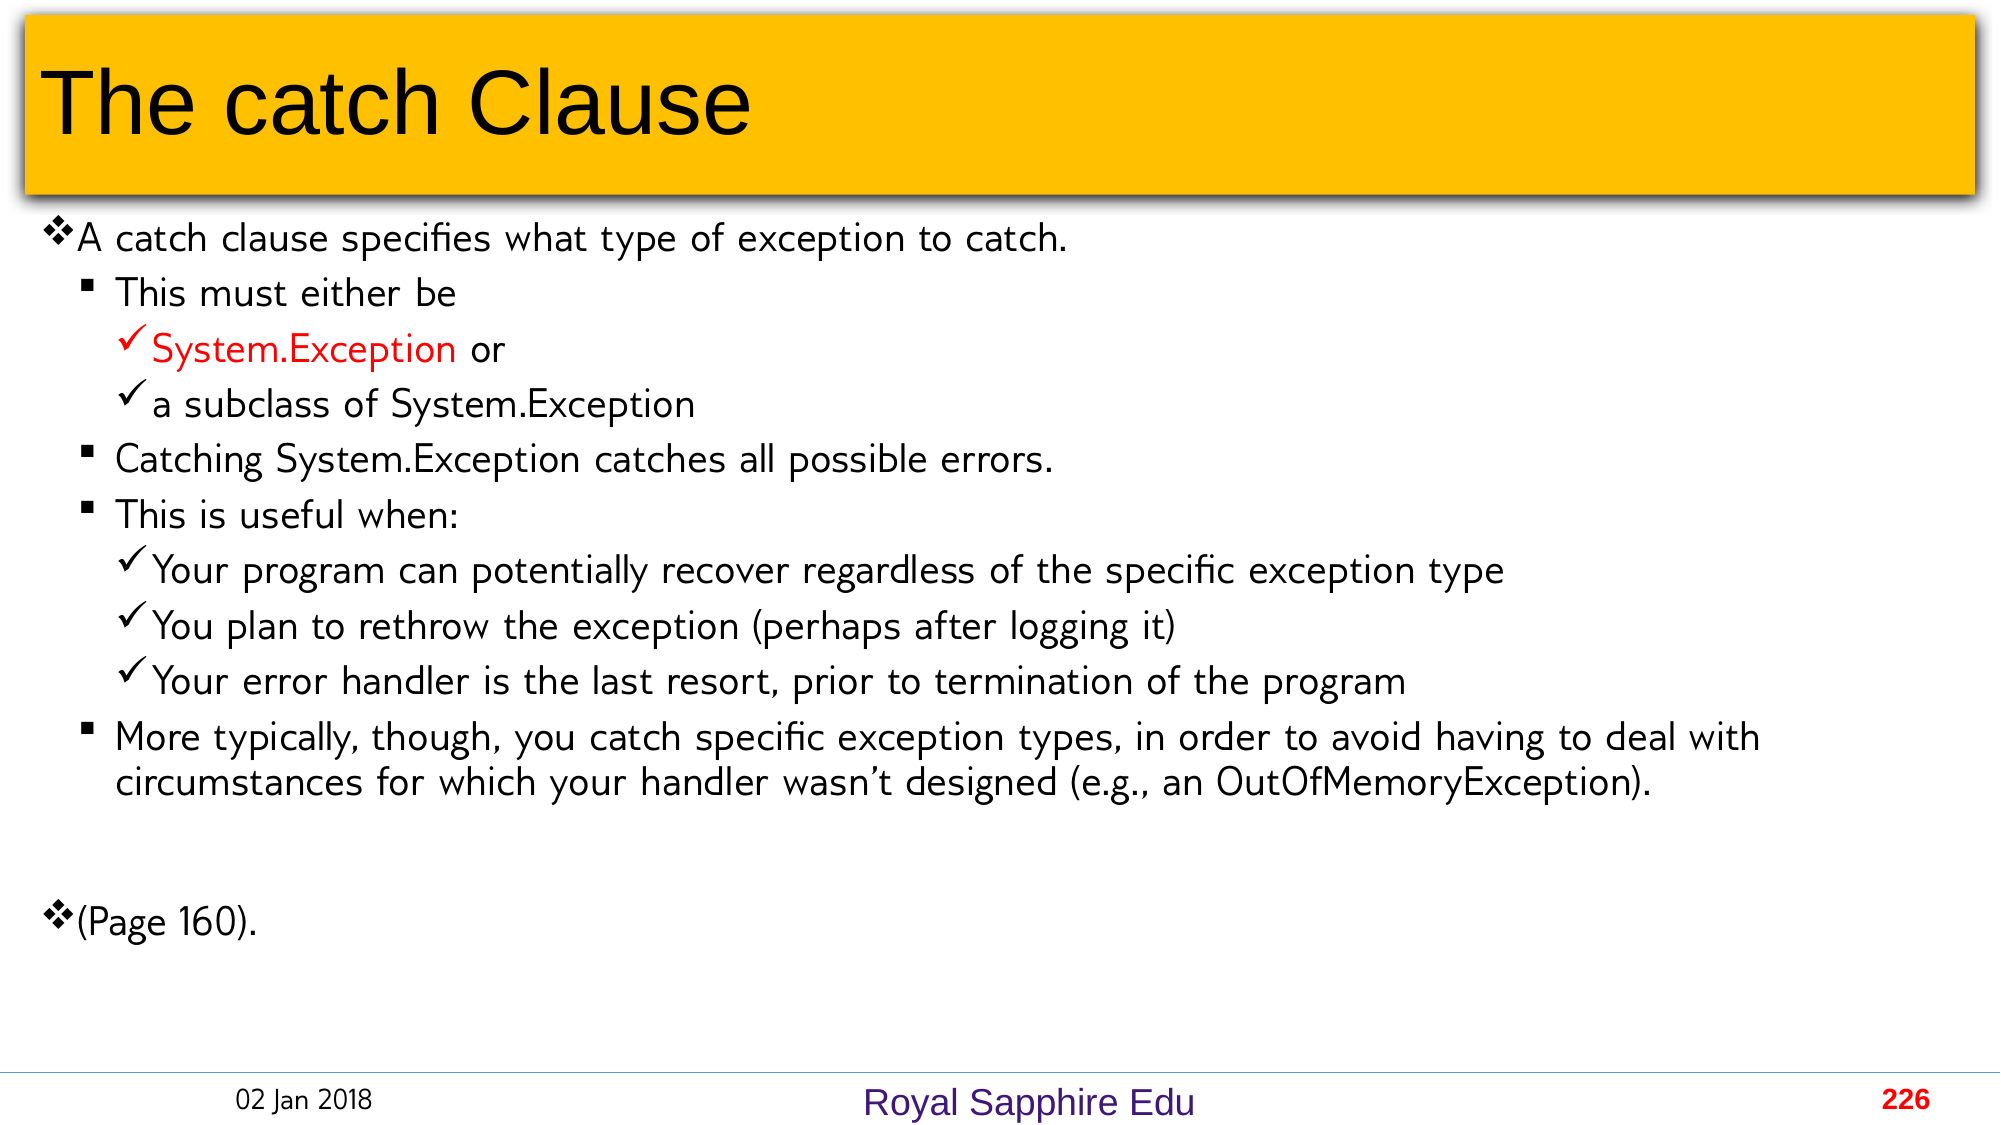

# The catch Clause
A catch clause specifies what type of exception to catch.
This must either be
System.Exception or
a subclass of System.Exception
Catching System.Exception catches all possible errors.
This is useful when:
Your program can potentially recover regardless of the specific exception type
You plan to rethrow the exception (perhaps after logging it)
Your error handler is the last resort, prior to termination of the program
More typically, though, you catch specific exception types, in order to avoid having to deal with circumstances for which your handler wasn’t designed (e.g., an OutOfMemoryException).

(Page 160).
02 Jan 2018
226